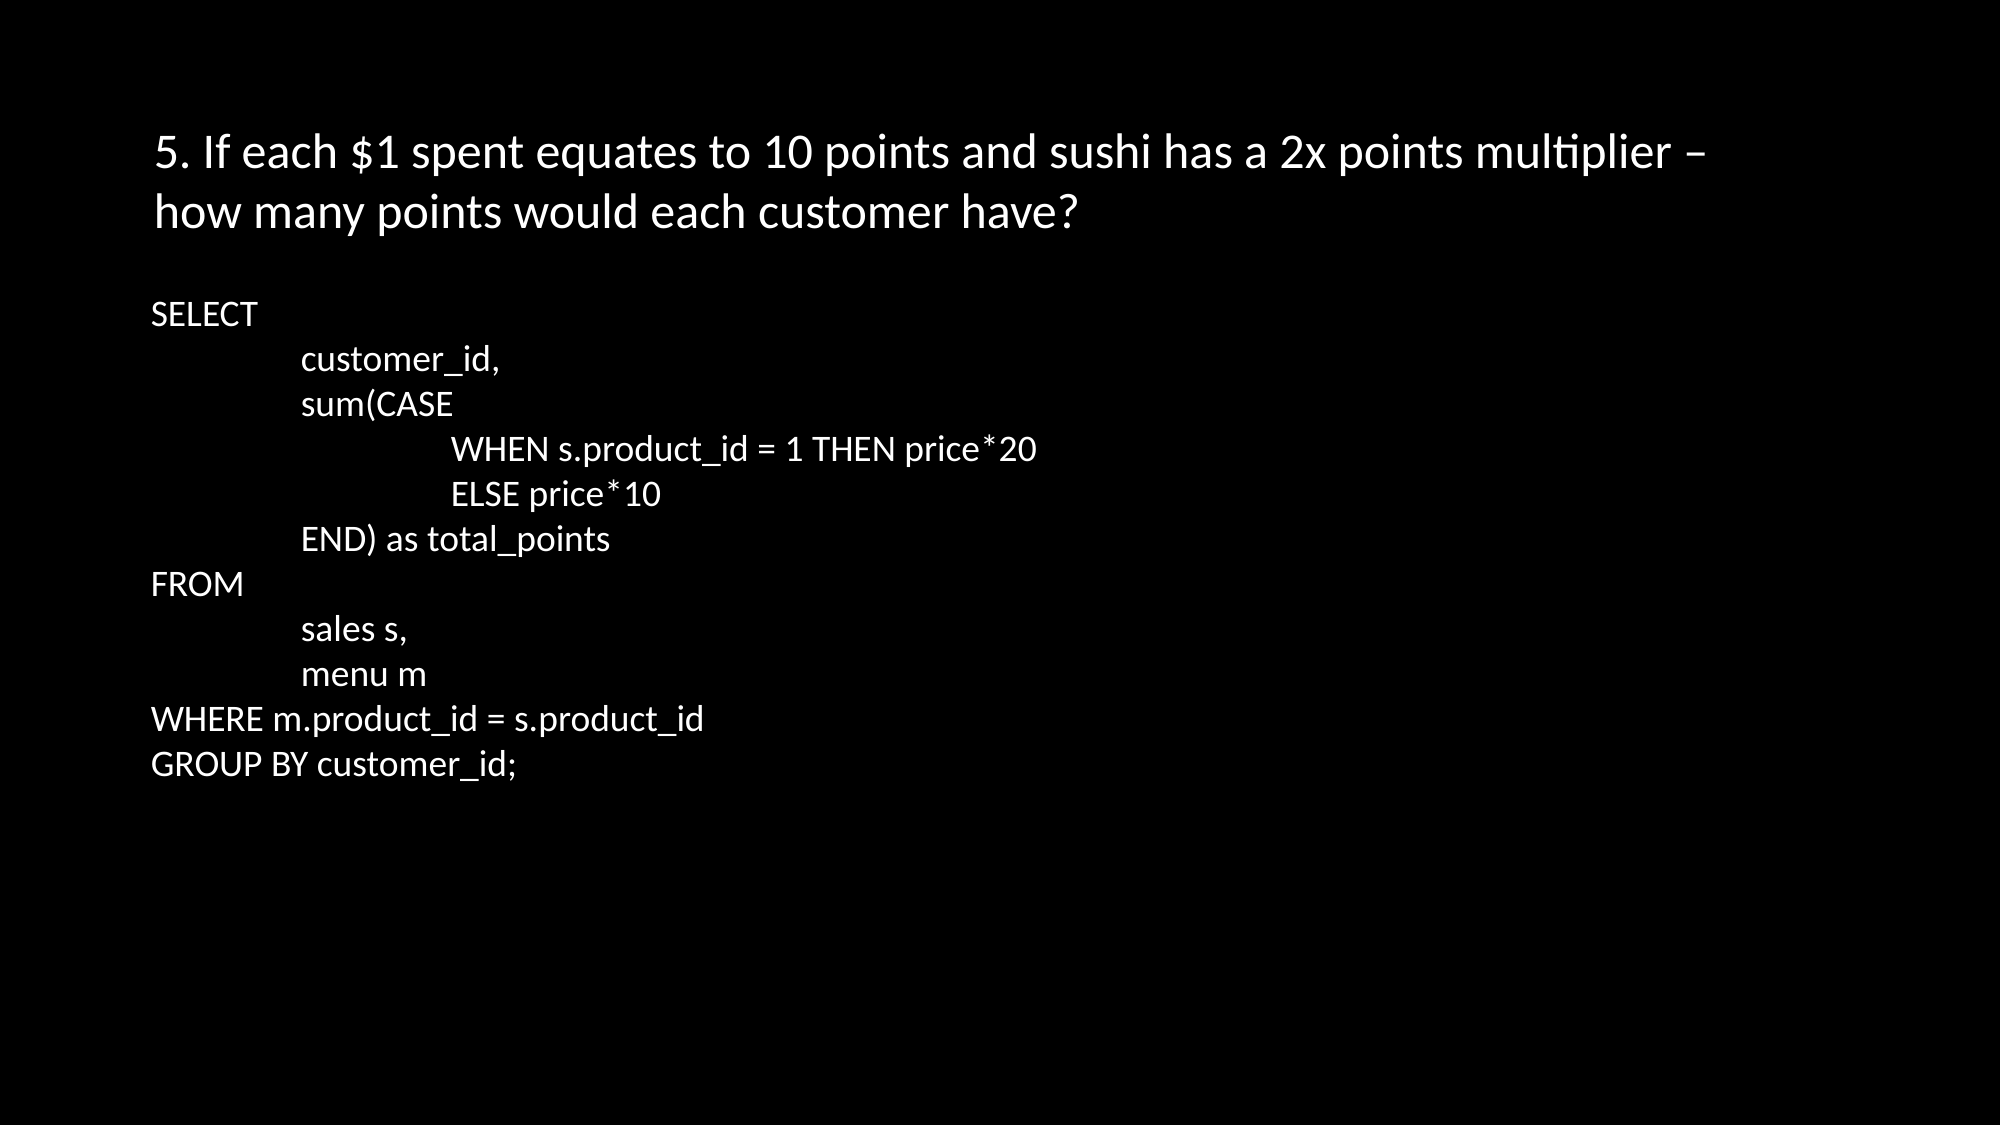

5. If each $1 spent equates to 10 points and sushi has a 2x points multiplier –
how many points would each customer have?
SELECT
	customer_id,
	sum(CASE
		WHEN s.product_id = 1 THEN price*20
		ELSE price*10
	END) as total_points
FROM
	sales s,
	menu m
WHERE m.product_id = s.product_id
GROUP BY customer_id;